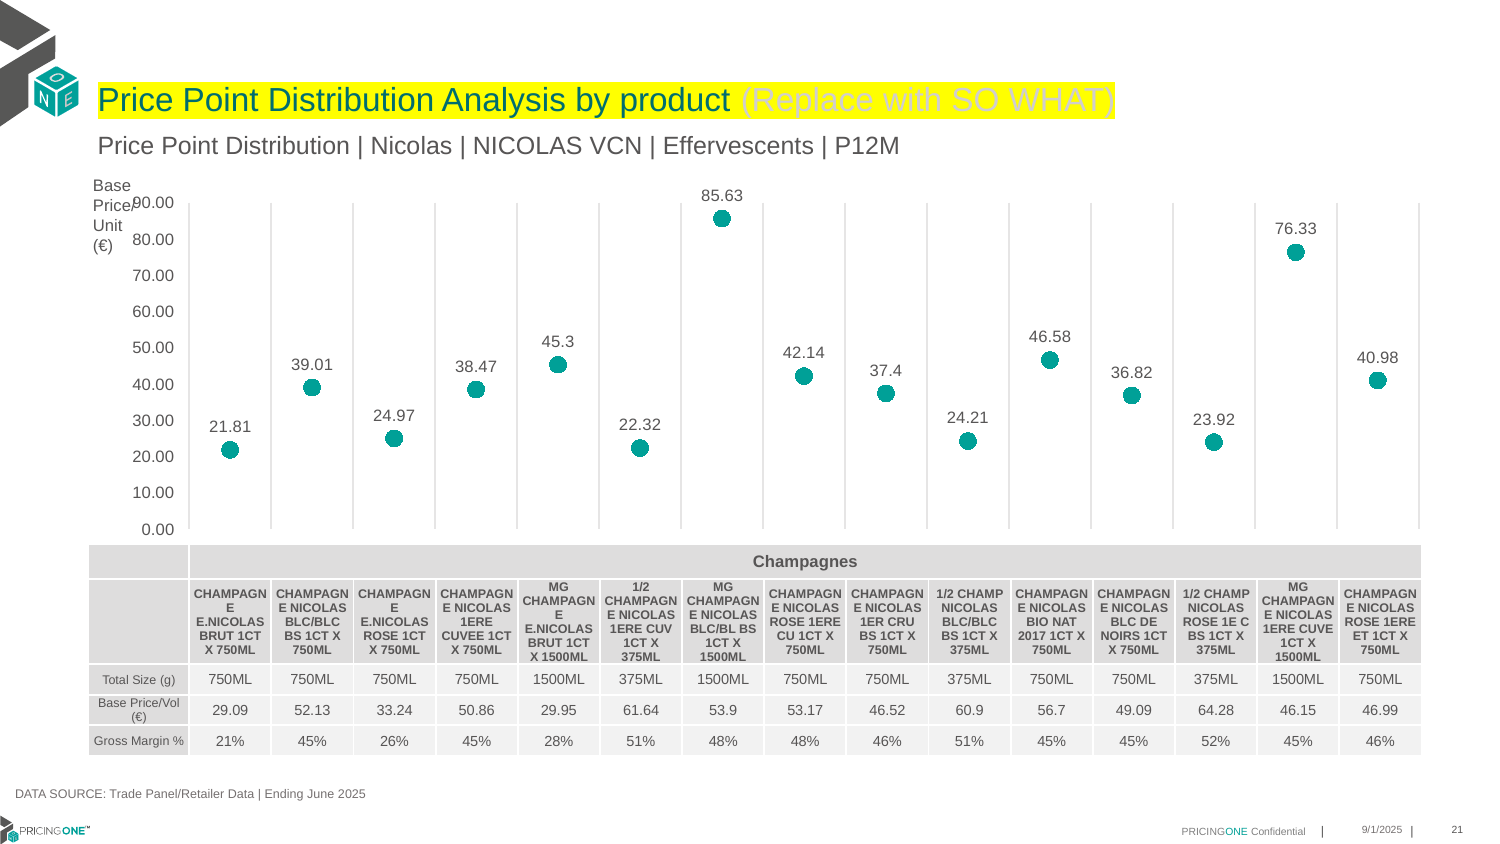

# Price Point Distribution Analysis by product (Replace with SO WHAT)
Price Point Distribution | Nicolas | NICOLAS VCN | Effervescents | P12M
Base Price/Unit (€)

### Chart

| Category | Base Price/Unit |
|---|---|
| CHAMPAGNE E.NICOLAS BRUT 1CT X 750ML | 21.81 |
| CHAMPAGNE NICOLAS BLC/BLC BS 1CT X 750ML | 39.01 |
| CHAMPAGNE E.NICOLAS ROSE 1CT X 750ML | 24.97 |
| CHAMPAGNE NICOLAS 1ERE CUVEE 1CT X 750ML | 38.47 |
| MG CHAMPAGNE E.NICOLAS BRUT 1CT X 1500ML | 45.3 |
| 1/2 CHAMPAGNE NICOLAS 1ERE CUV 1CT X 375ML | 22.32 |
| MG CHAMPAGNE NICOLAS BLC/BL BS 1CT X 1500ML | 85.63 |
| CHAMPAGNE NICOLAS ROSE 1ERE CU 1CT X 750ML | 42.14 |
| CHAMPAGNE NICOLAS 1ER CRU BS 1CT X 750ML | 37.4 |
| 1/2 CHAMP NICOLAS BLC/BLC BS 1CT X 375ML | 24.21 |
| CHAMPAGNE NICOLAS BIO NAT 2017 1CT X 750ML | 46.58 |
| CHAMPAGNE NICOLAS BLC DE NOIRS 1CT X 750ML | 36.82 |
| 1/2 CHAMP NICOLAS ROSE 1E C BS 1CT X 375ML | 23.92 |
| MG CHAMPAGNE NICOLAS 1ERE CUVE 1CT X 1500ML | 76.33 |
| CHAMPAGNE NICOLAS ROSE 1ERE ET 1CT X 750ML | 40.98 |
|  | Champagnes | Champagnes | Champagnes | Champagnes | Champagnes | Champagnes | Champagnes | Champagnes | Champagnes | Champagnes | Champagnes | Champagnes | Champagnes | Champagnes | Champagnes |
| --- | --- | --- | --- | --- | --- | --- | --- | --- | --- | --- | --- | --- | --- | --- | --- |
|  | CHAMPAGNE E.NICOLAS BRUT 1CT X 750ML | CHAMPAGNE NICOLAS BLC/BLC BS 1CT X 750ML | CHAMPAGNE E.NICOLAS ROSE 1CT X 750ML | CHAMPAGNE NICOLAS 1ERE CUVEE 1CT X 750ML | MG CHAMPAGNE E.NICOLAS BRUT 1CT X 1500ML | 1/2 CHAMPAGNE NICOLAS 1ERE CUV 1CT X 375ML | MG CHAMPAGNE NICOLAS BLC/BL BS 1CT X 1500ML | CHAMPAGNE NICOLAS ROSE 1ERE CU 1CT X 750ML | CHAMPAGNE NICOLAS 1ER CRU BS 1CT X 750ML | 1/2 CHAMP NICOLAS BLC/BLC BS 1CT X 375ML | CHAMPAGNE NICOLAS BIO NAT 2017 1CT X 750ML | CHAMPAGNE NICOLAS BLC DE NOIRS 1CT X 750ML | 1/2 CHAMP NICOLAS ROSE 1E C BS 1CT X 375ML | MG CHAMPAGNE NICOLAS 1ERE CUVE 1CT X 1500ML | CHAMPAGNE NICOLAS ROSE 1ERE ET 1CT X 750ML |
| Total Size (g) | 750ML | 750ML | 750ML | 750ML | 1500ML | 375ML | 1500ML | 750ML | 750ML | 375ML | 750ML | 750ML | 375ML | 1500ML | 750ML |
| Base Price/Vol (€) | 29.09 | 52.13 | 33.24 | 50.86 | 29.95 | 61.64 | 53.9 | 53.17 | 46.52 | 60.9 | 56.7 | 49.09 | 64.28 | 46.15 | 46.99 |
| Gross Margin % | 21% | 45% | 26% | 45% | 28% | 51% | 48% | 48% | 46% | 51% | 45% | 45% | 52% | 45% | 46% |
DATA SOURCE: Trade Panel/Retailer Data | Ending June 2025
9/1/2025
21